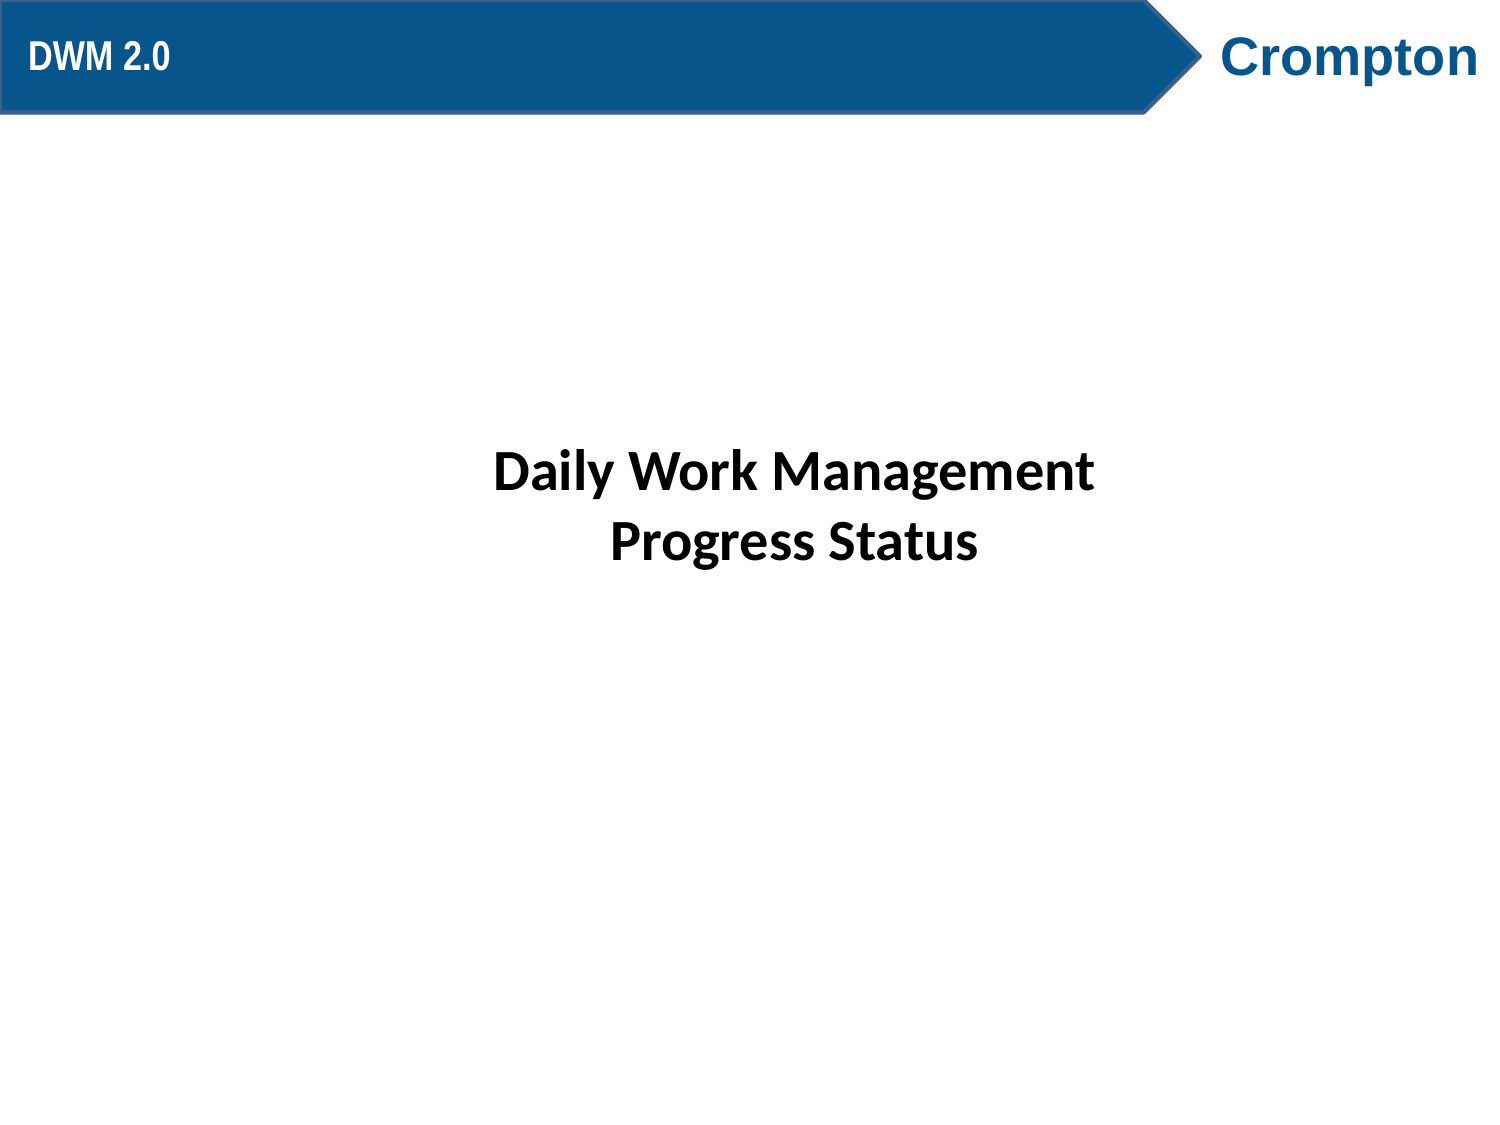

DWM 2.0
Daily Work Management
Progress Status